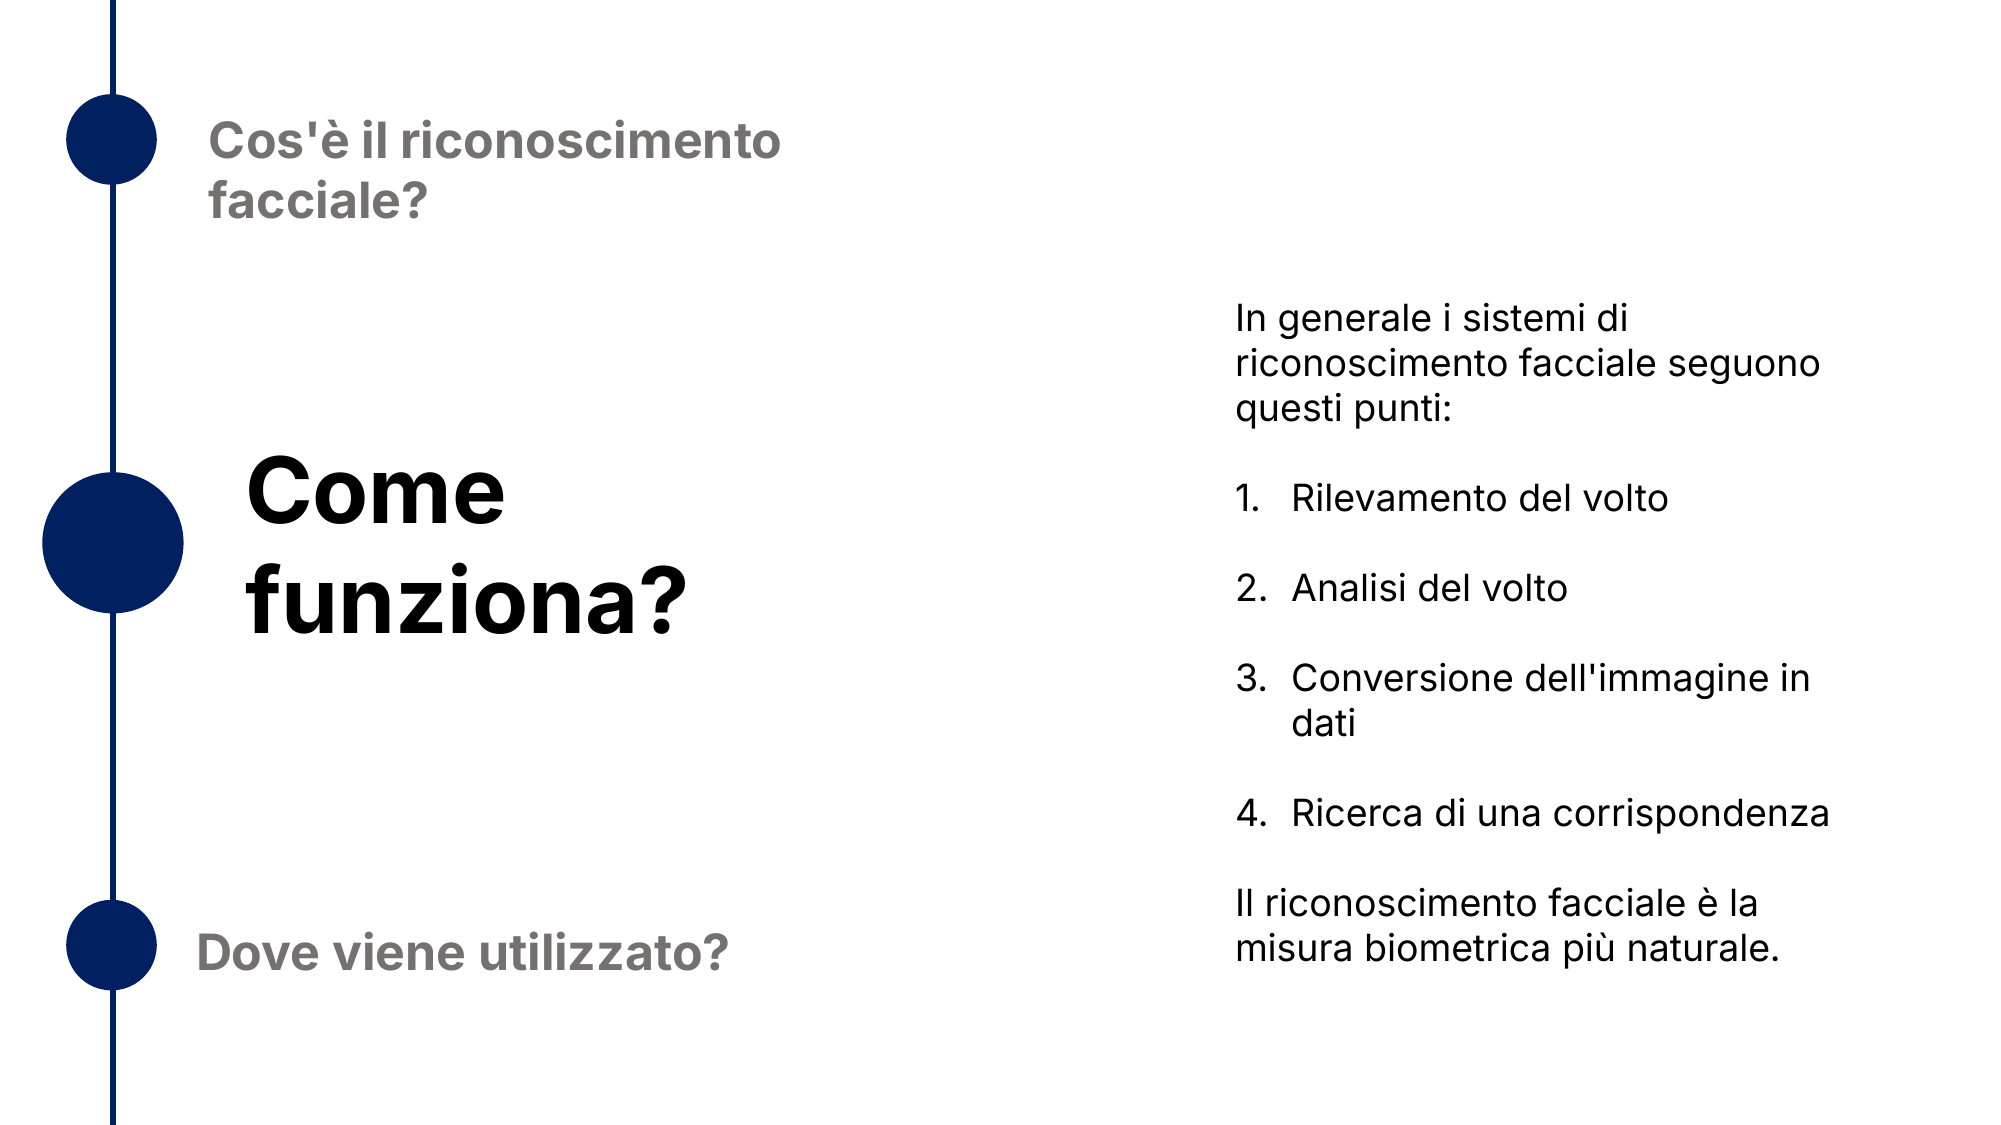

Cos'è il riconoscimento facciale?
In generale i sistemi di riconoscimento facciale seguono questi punti:

Rilevamento del volto

Analisi del volto

Conversione dell'immagine in dati

Ricerca di una corrispondenza

Il riconoscimento facciale è la misura biometrica più naturale.

Come
funziona?

Dove viene utilizzato?